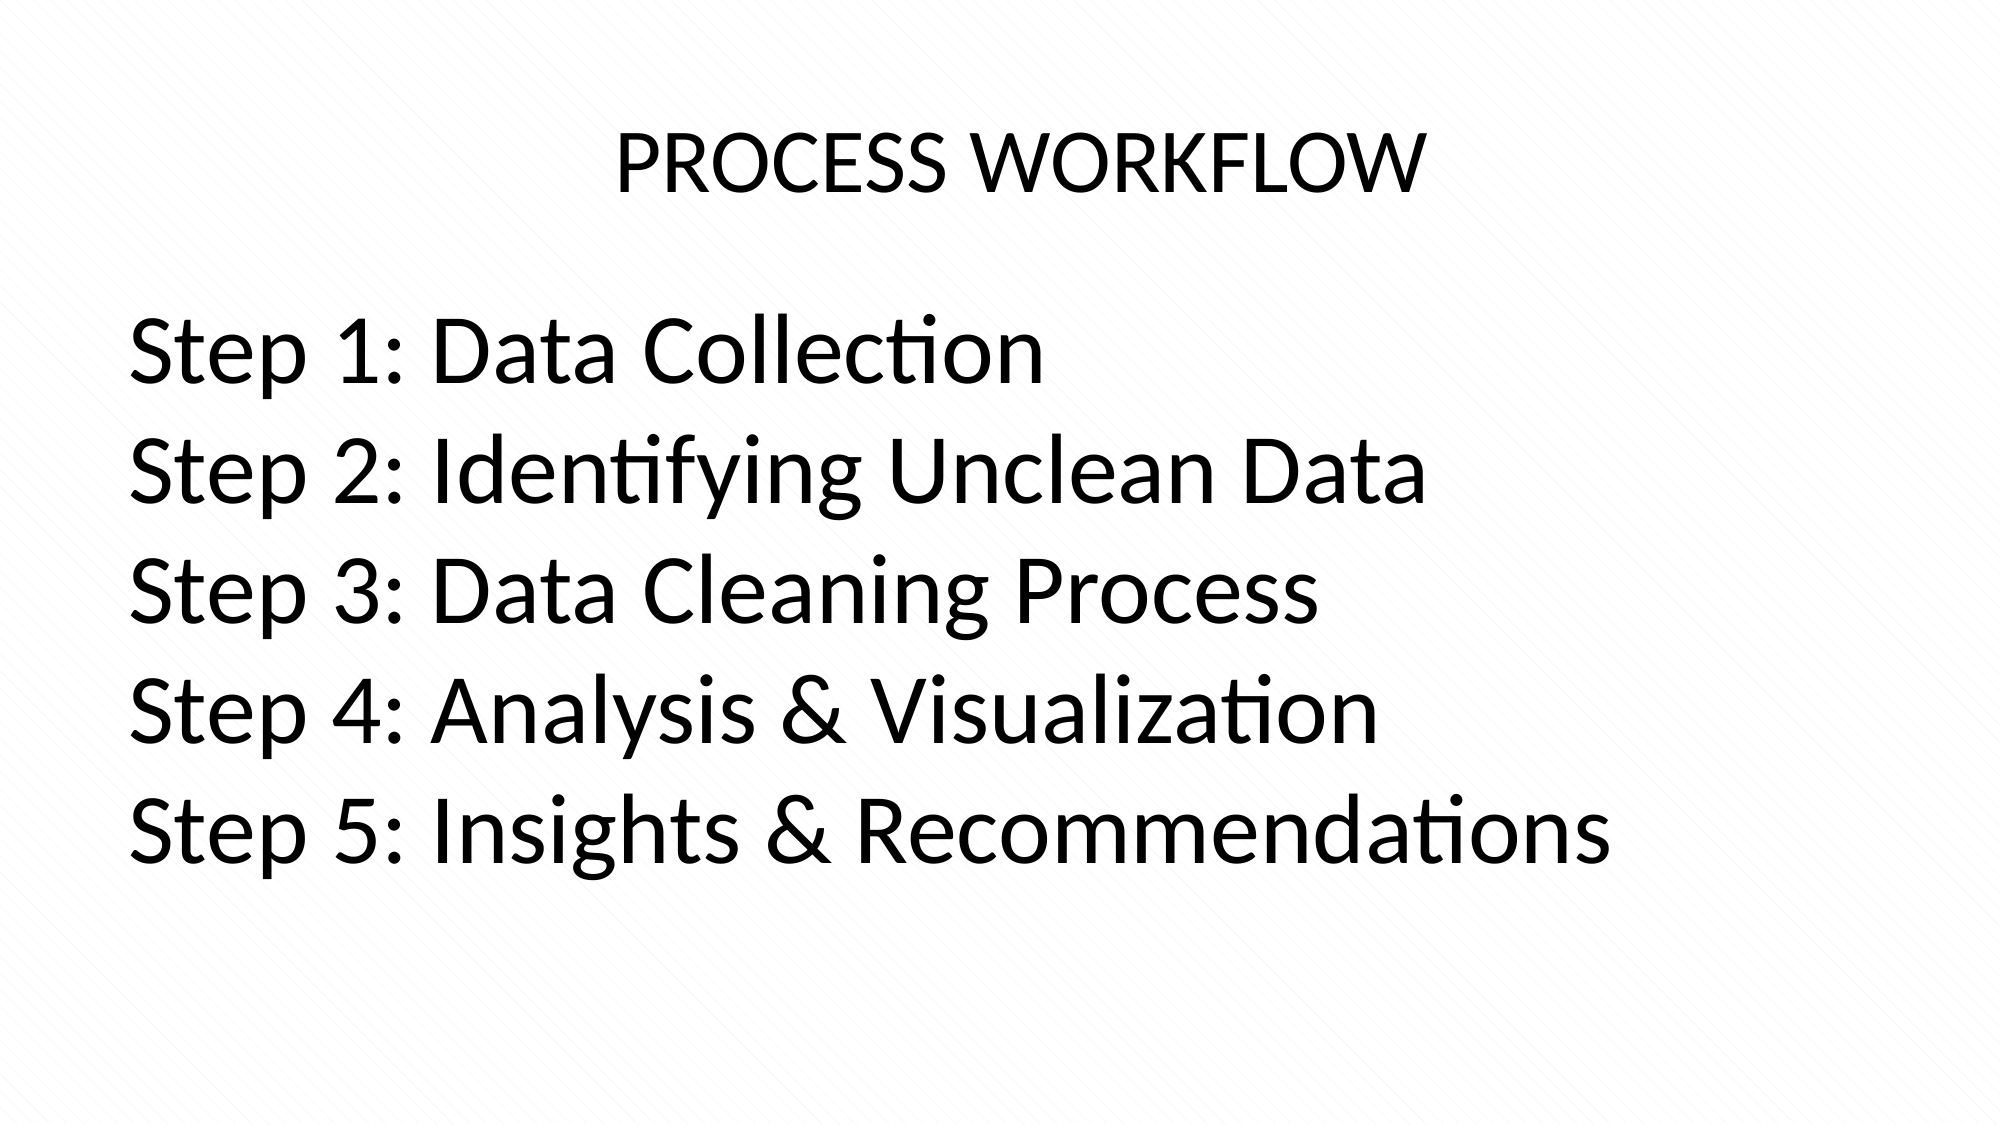

PROCESS WORKFLOW
Step 1: Data Collection
Step 2: Identifying Unclean Data
Step 3: Data Cleaning Process
Step 4: Analysis & Visualization
Step 5: Insights & Recommendations